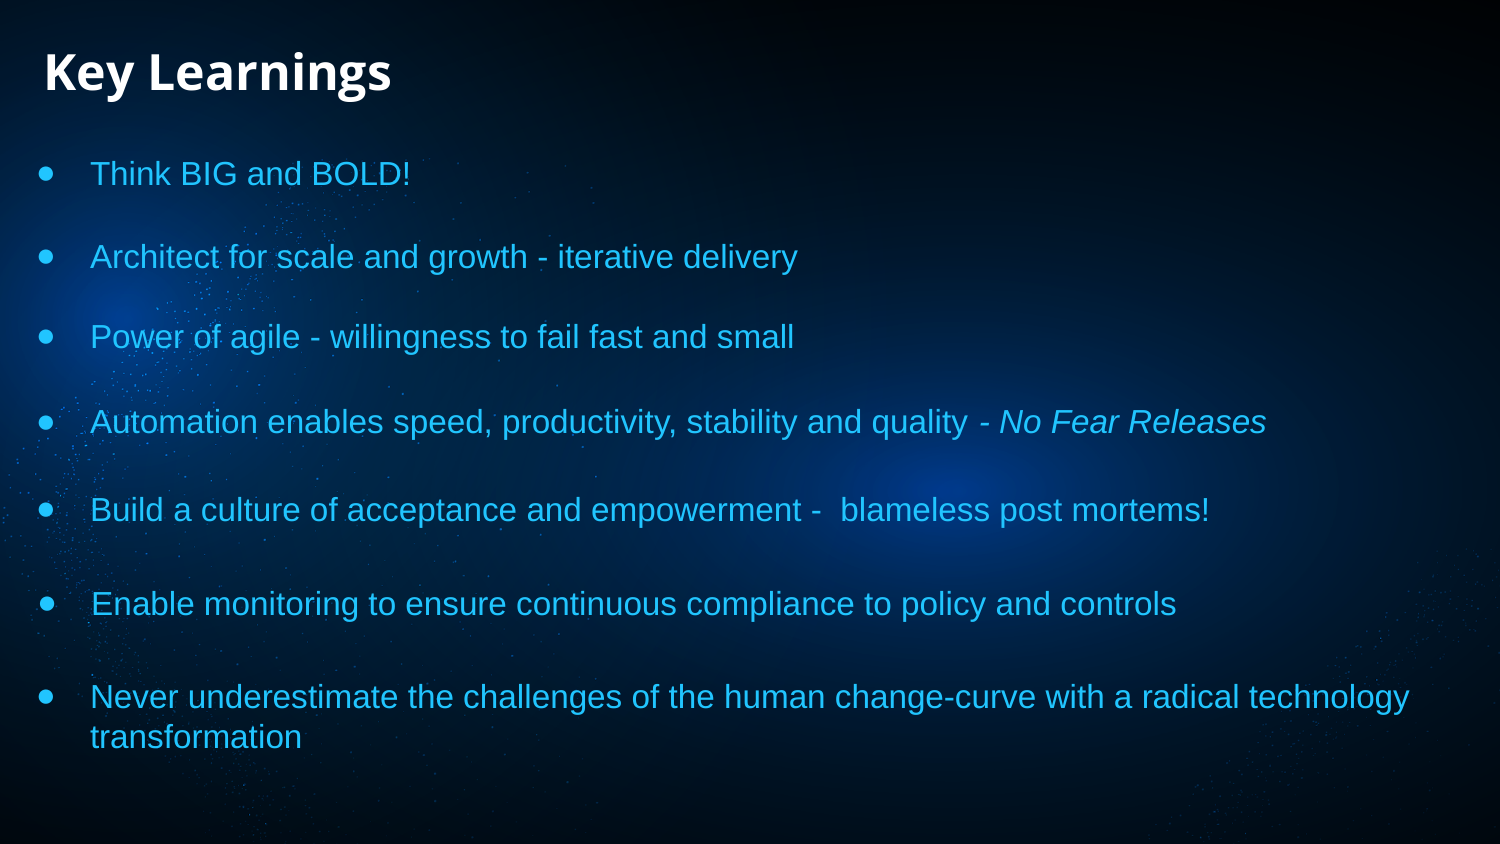

Key Learnings

Think BIG and BOLD!
Architect for scale and growth - iterative delivery

Power of agile - willingness to fail fast and small
Automation enables speed, productivity, stability and quality - No Fear Releases

Build a culture of acceptance and empowerment -  blameless post mortems!

Enable monitoring to ensure continuous compliance to policy and controls
Never underestimate the challenges of the human change-curve with a radical technology transformation